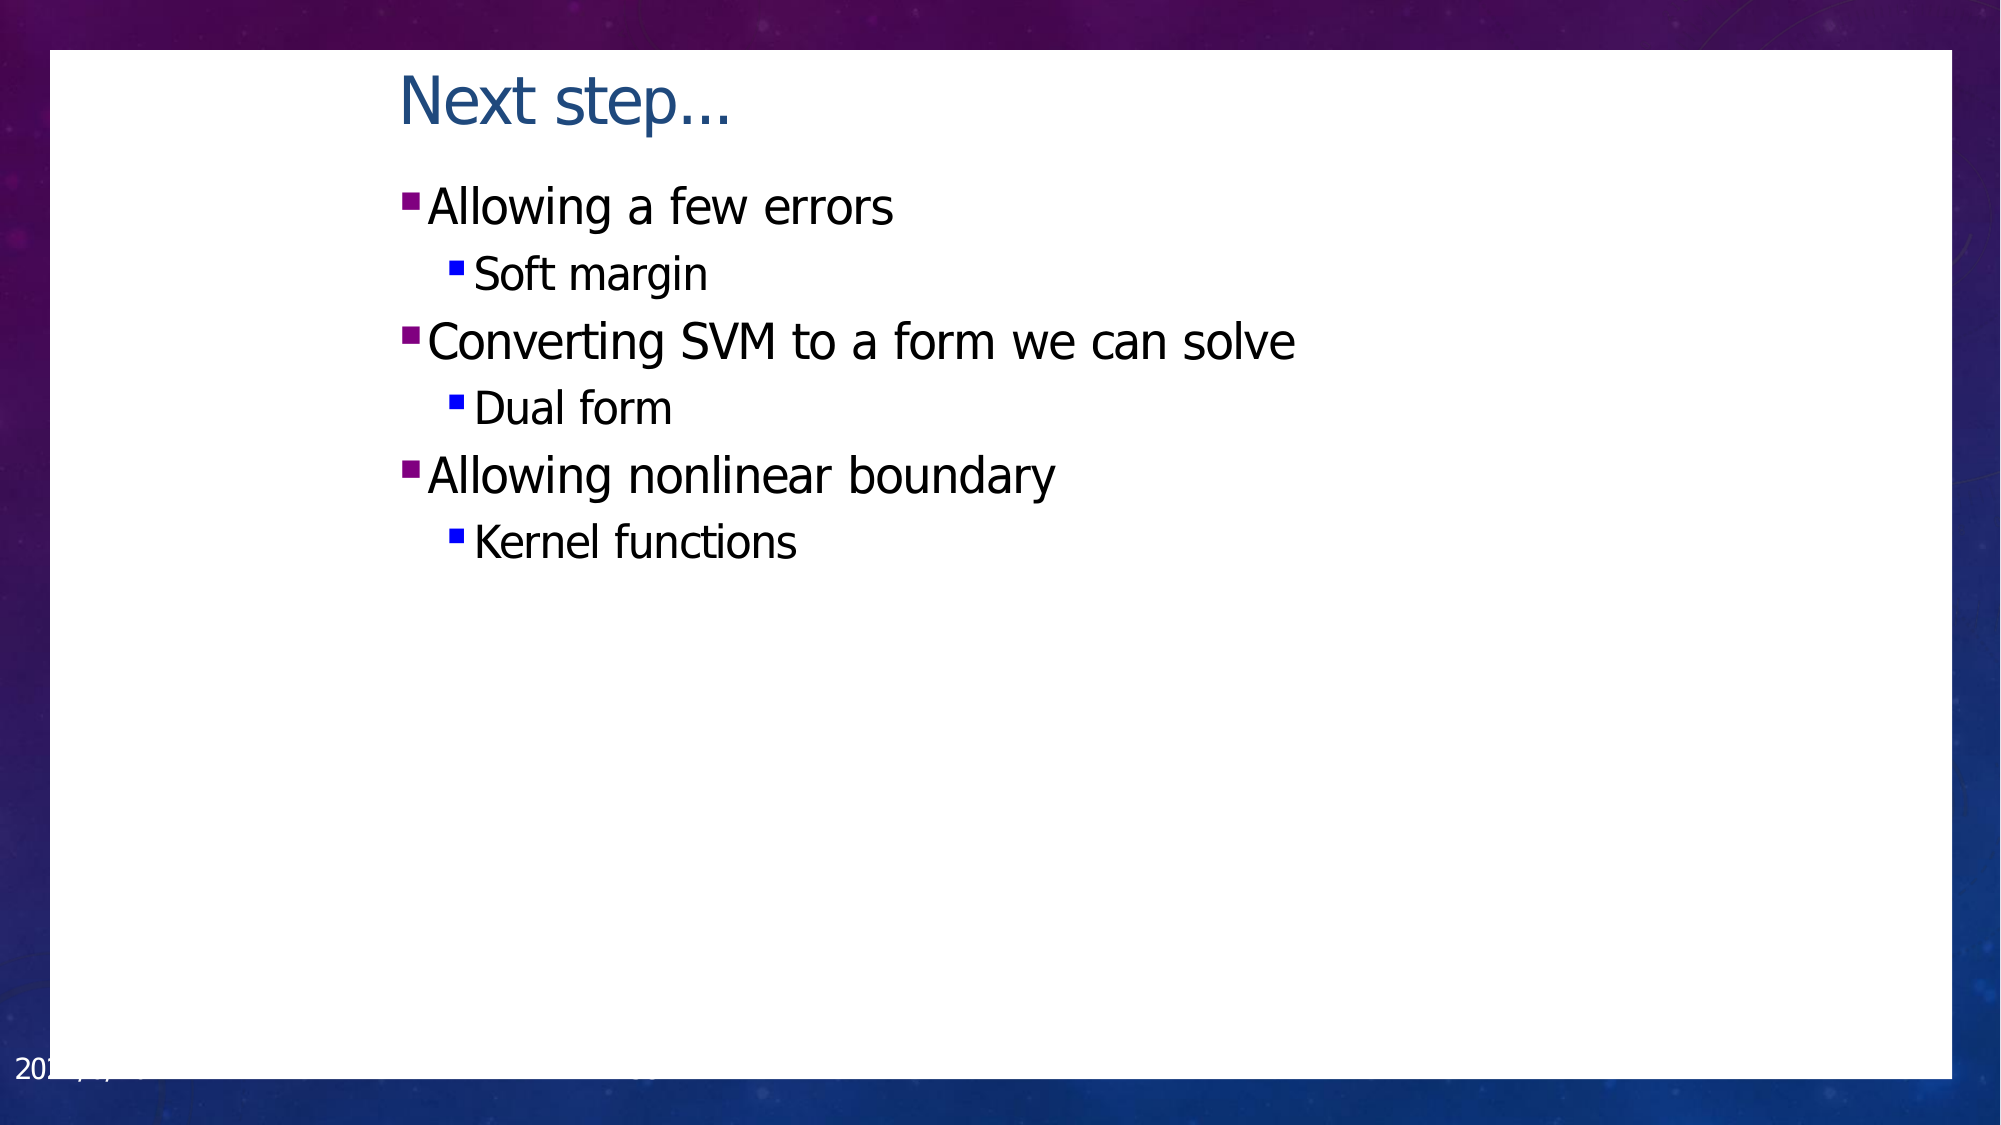

# Next step…

Allowing a few errors
Soft margin
Converting SVM to a form we can solve
Dual form
Allowing nonlinear boundary
Kernel functions

2024/9/29
58